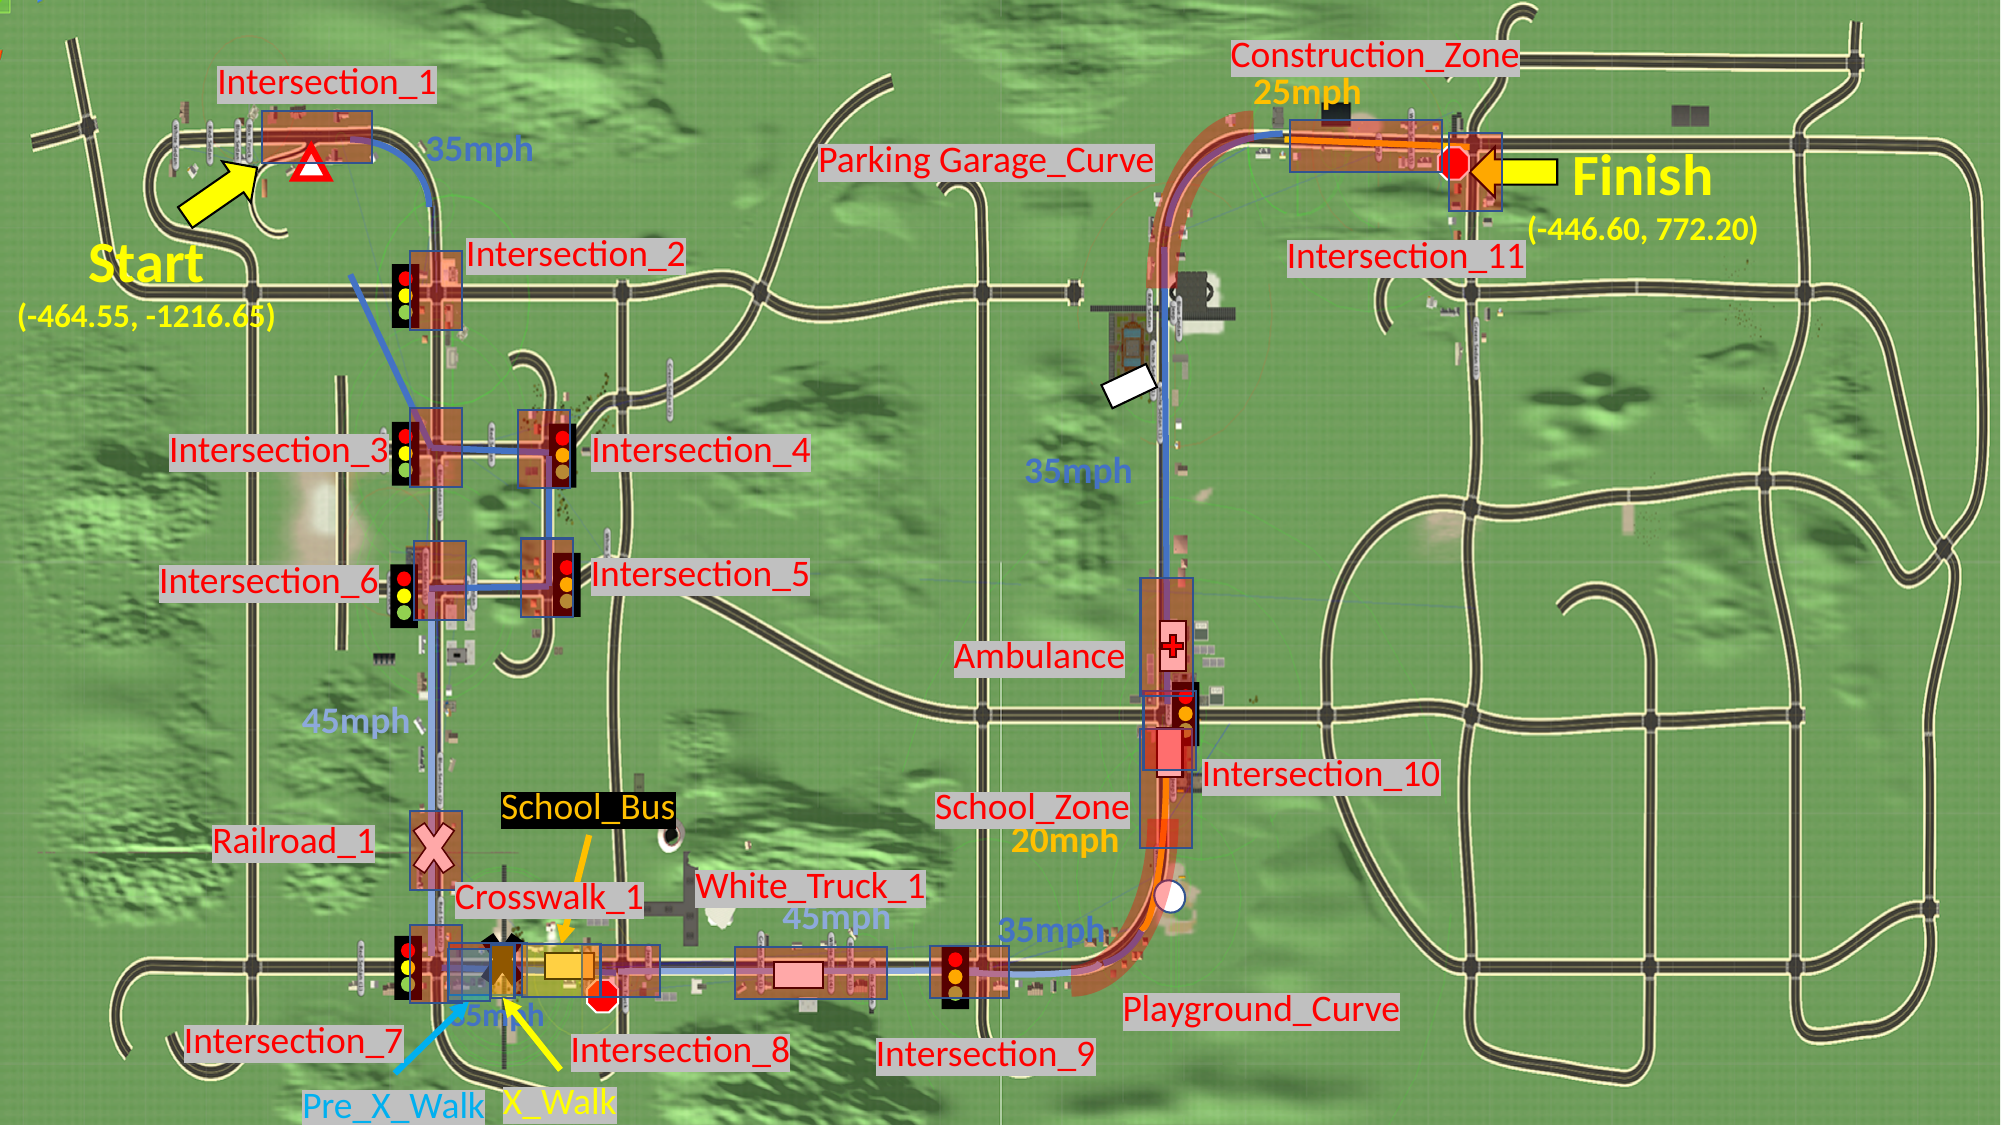

Construction_Zone
Intersection_1
25mph

35mph
Parking Garage_Curve

Finish
(-446.60, 772.20)

Start
(-464.55, -1216.65)
Intersection_2
Intersection_11

Intersection_3
Intersection_4

35mph

Intersection_5

Intersection_6

Ambulance

45mph

Intersection_10

School_Zone
School_Bus

20mph
Railroad_1

White_Truck_1
Crosswalk_1

45mph

35mph

Playground_Curve

35mph
Intersection_7
Intersection_8
Intersection_9
X_Walk
Pre_X_Walk